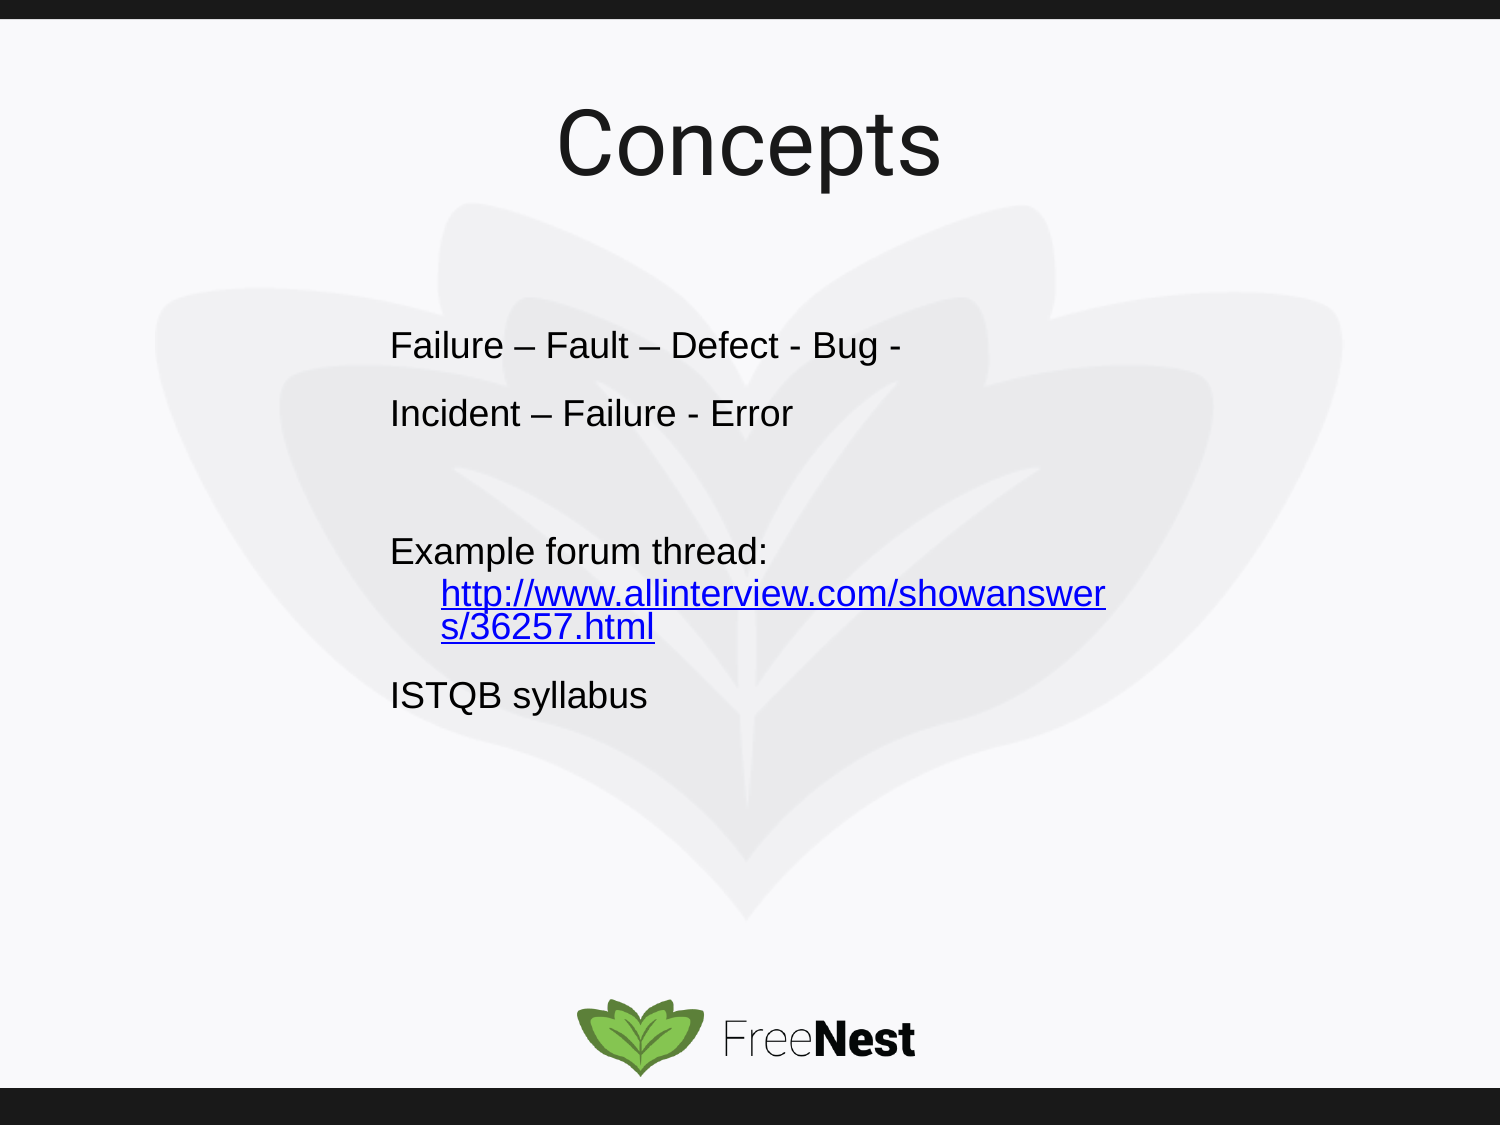

# Concepts
Failure – Fault – Defect - Bug -
Incident – Failure - Error

Example forum thread: http://www.allinterview.com/showanswers/36257.html
ISTQB syllabus